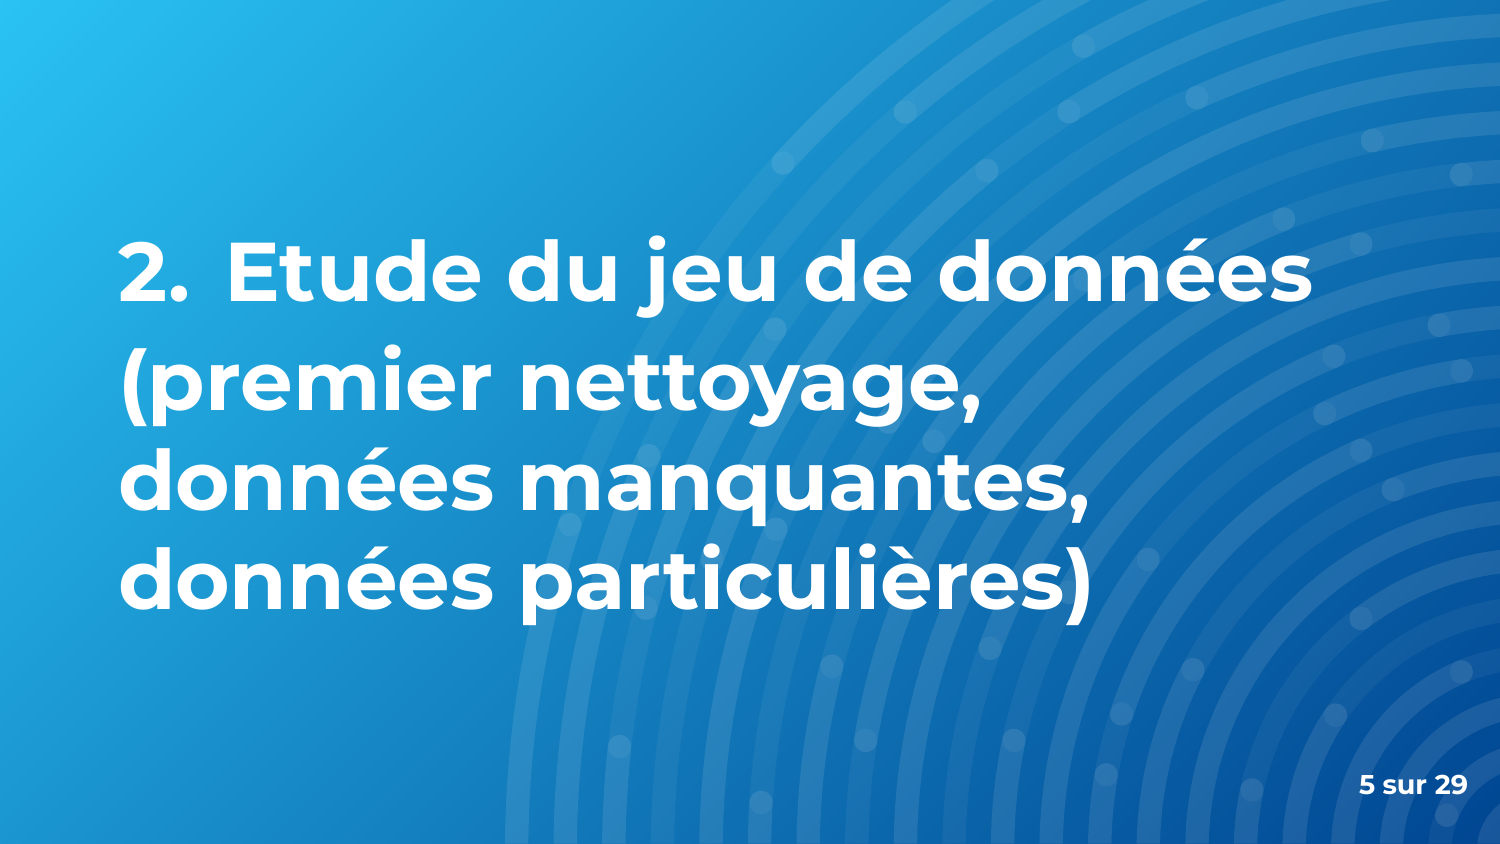

2. Etude du jeu de données
(premier nettoyage,
données manquantes,
données particulières)

5 sur 29